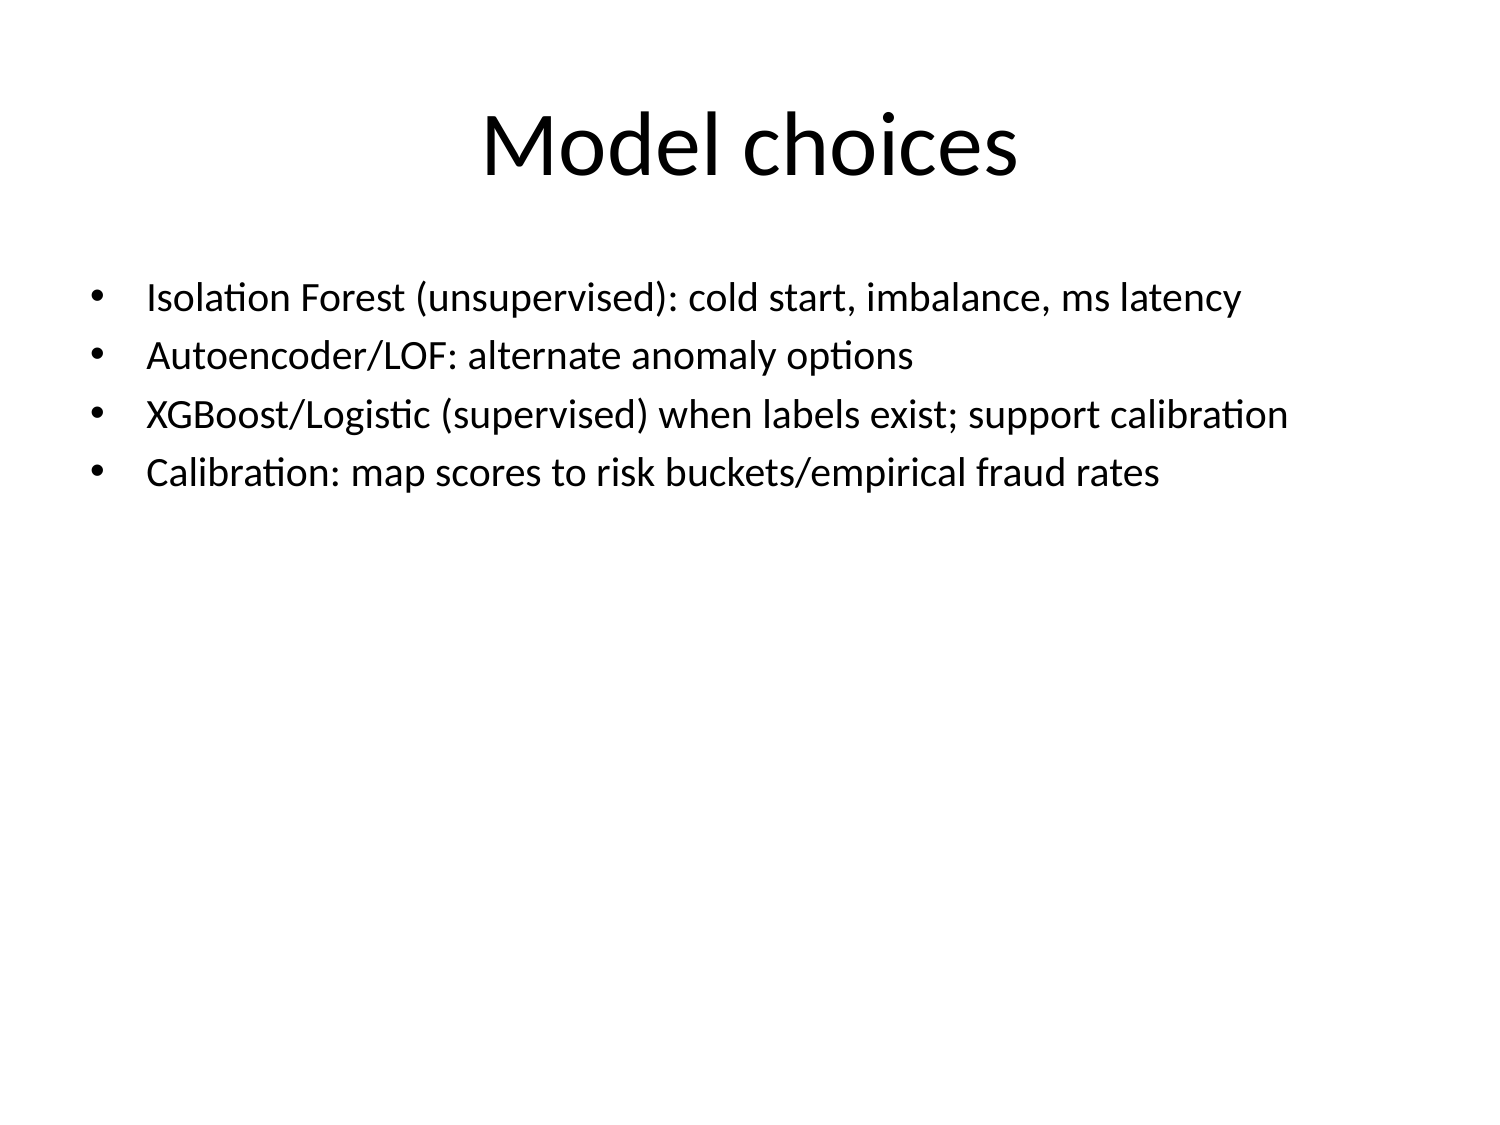

# Model choices
Isolation Forest (unsupervised): cold start, imbalance, ms latency
Autoencoder/LOF: alternate anomaly options
XGBoost/Logistic (supervised) when labels exist; support calibration
Calibration: map scores to risk buckets/empirical fraud rates